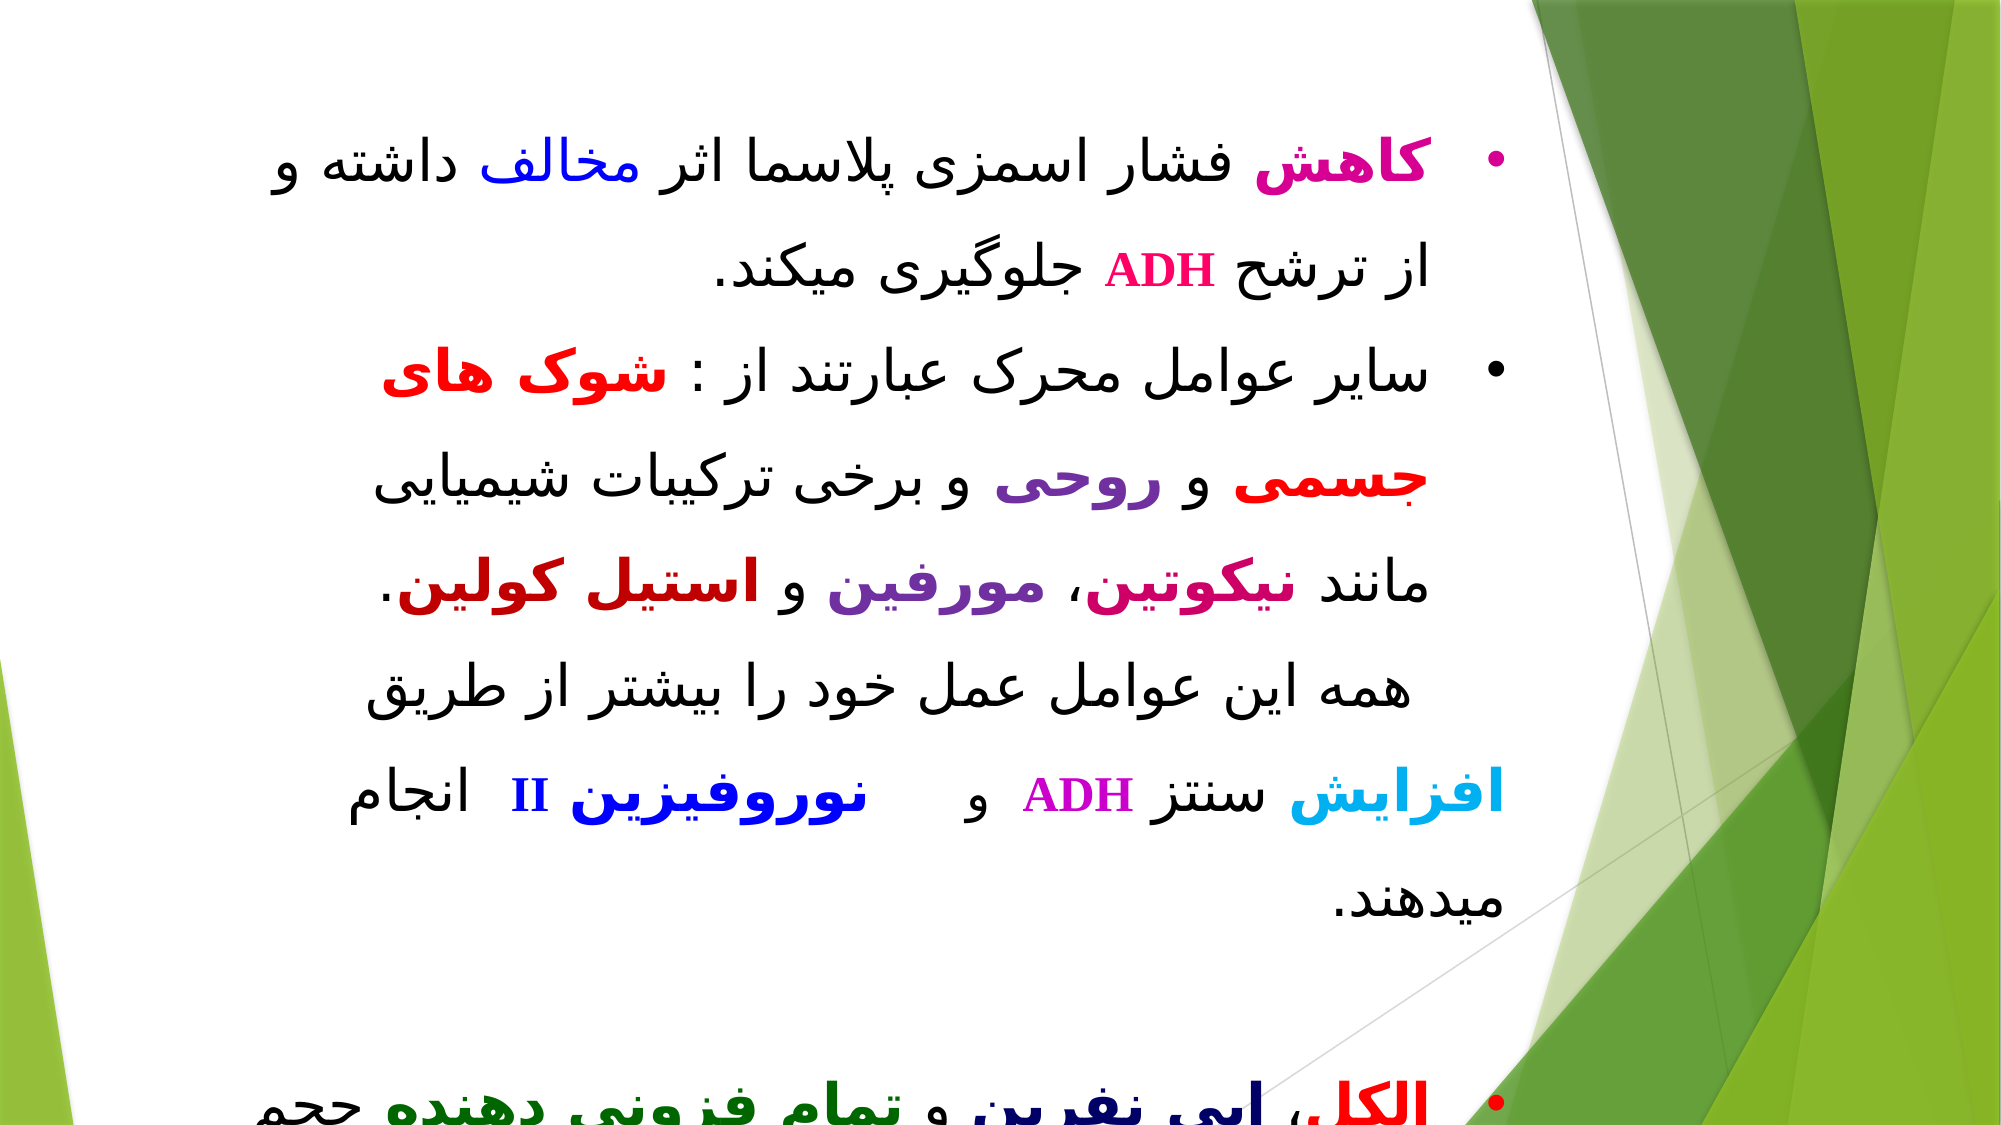

کاهش فشار اسمزی پلاسما اثر مخالف داشته و از ترشح ADH جلوگیری میکند.
سایر عوامل محرک عبارتند از : شوک های جسمی و روحی و برخی ترکیبات شیمیایی مانند نیکوتین، مورفین و استیل کولین.
     همه این عوامل عمل خود را بیشتر از طریق افزایش سنتز ADH  و      	نوروفیزین II  انجام میدهند.

الکل، اپی نفرین و تمام فزونی دهنده حجم پلاسما مهار کننده های ترشح ADH  هستند.